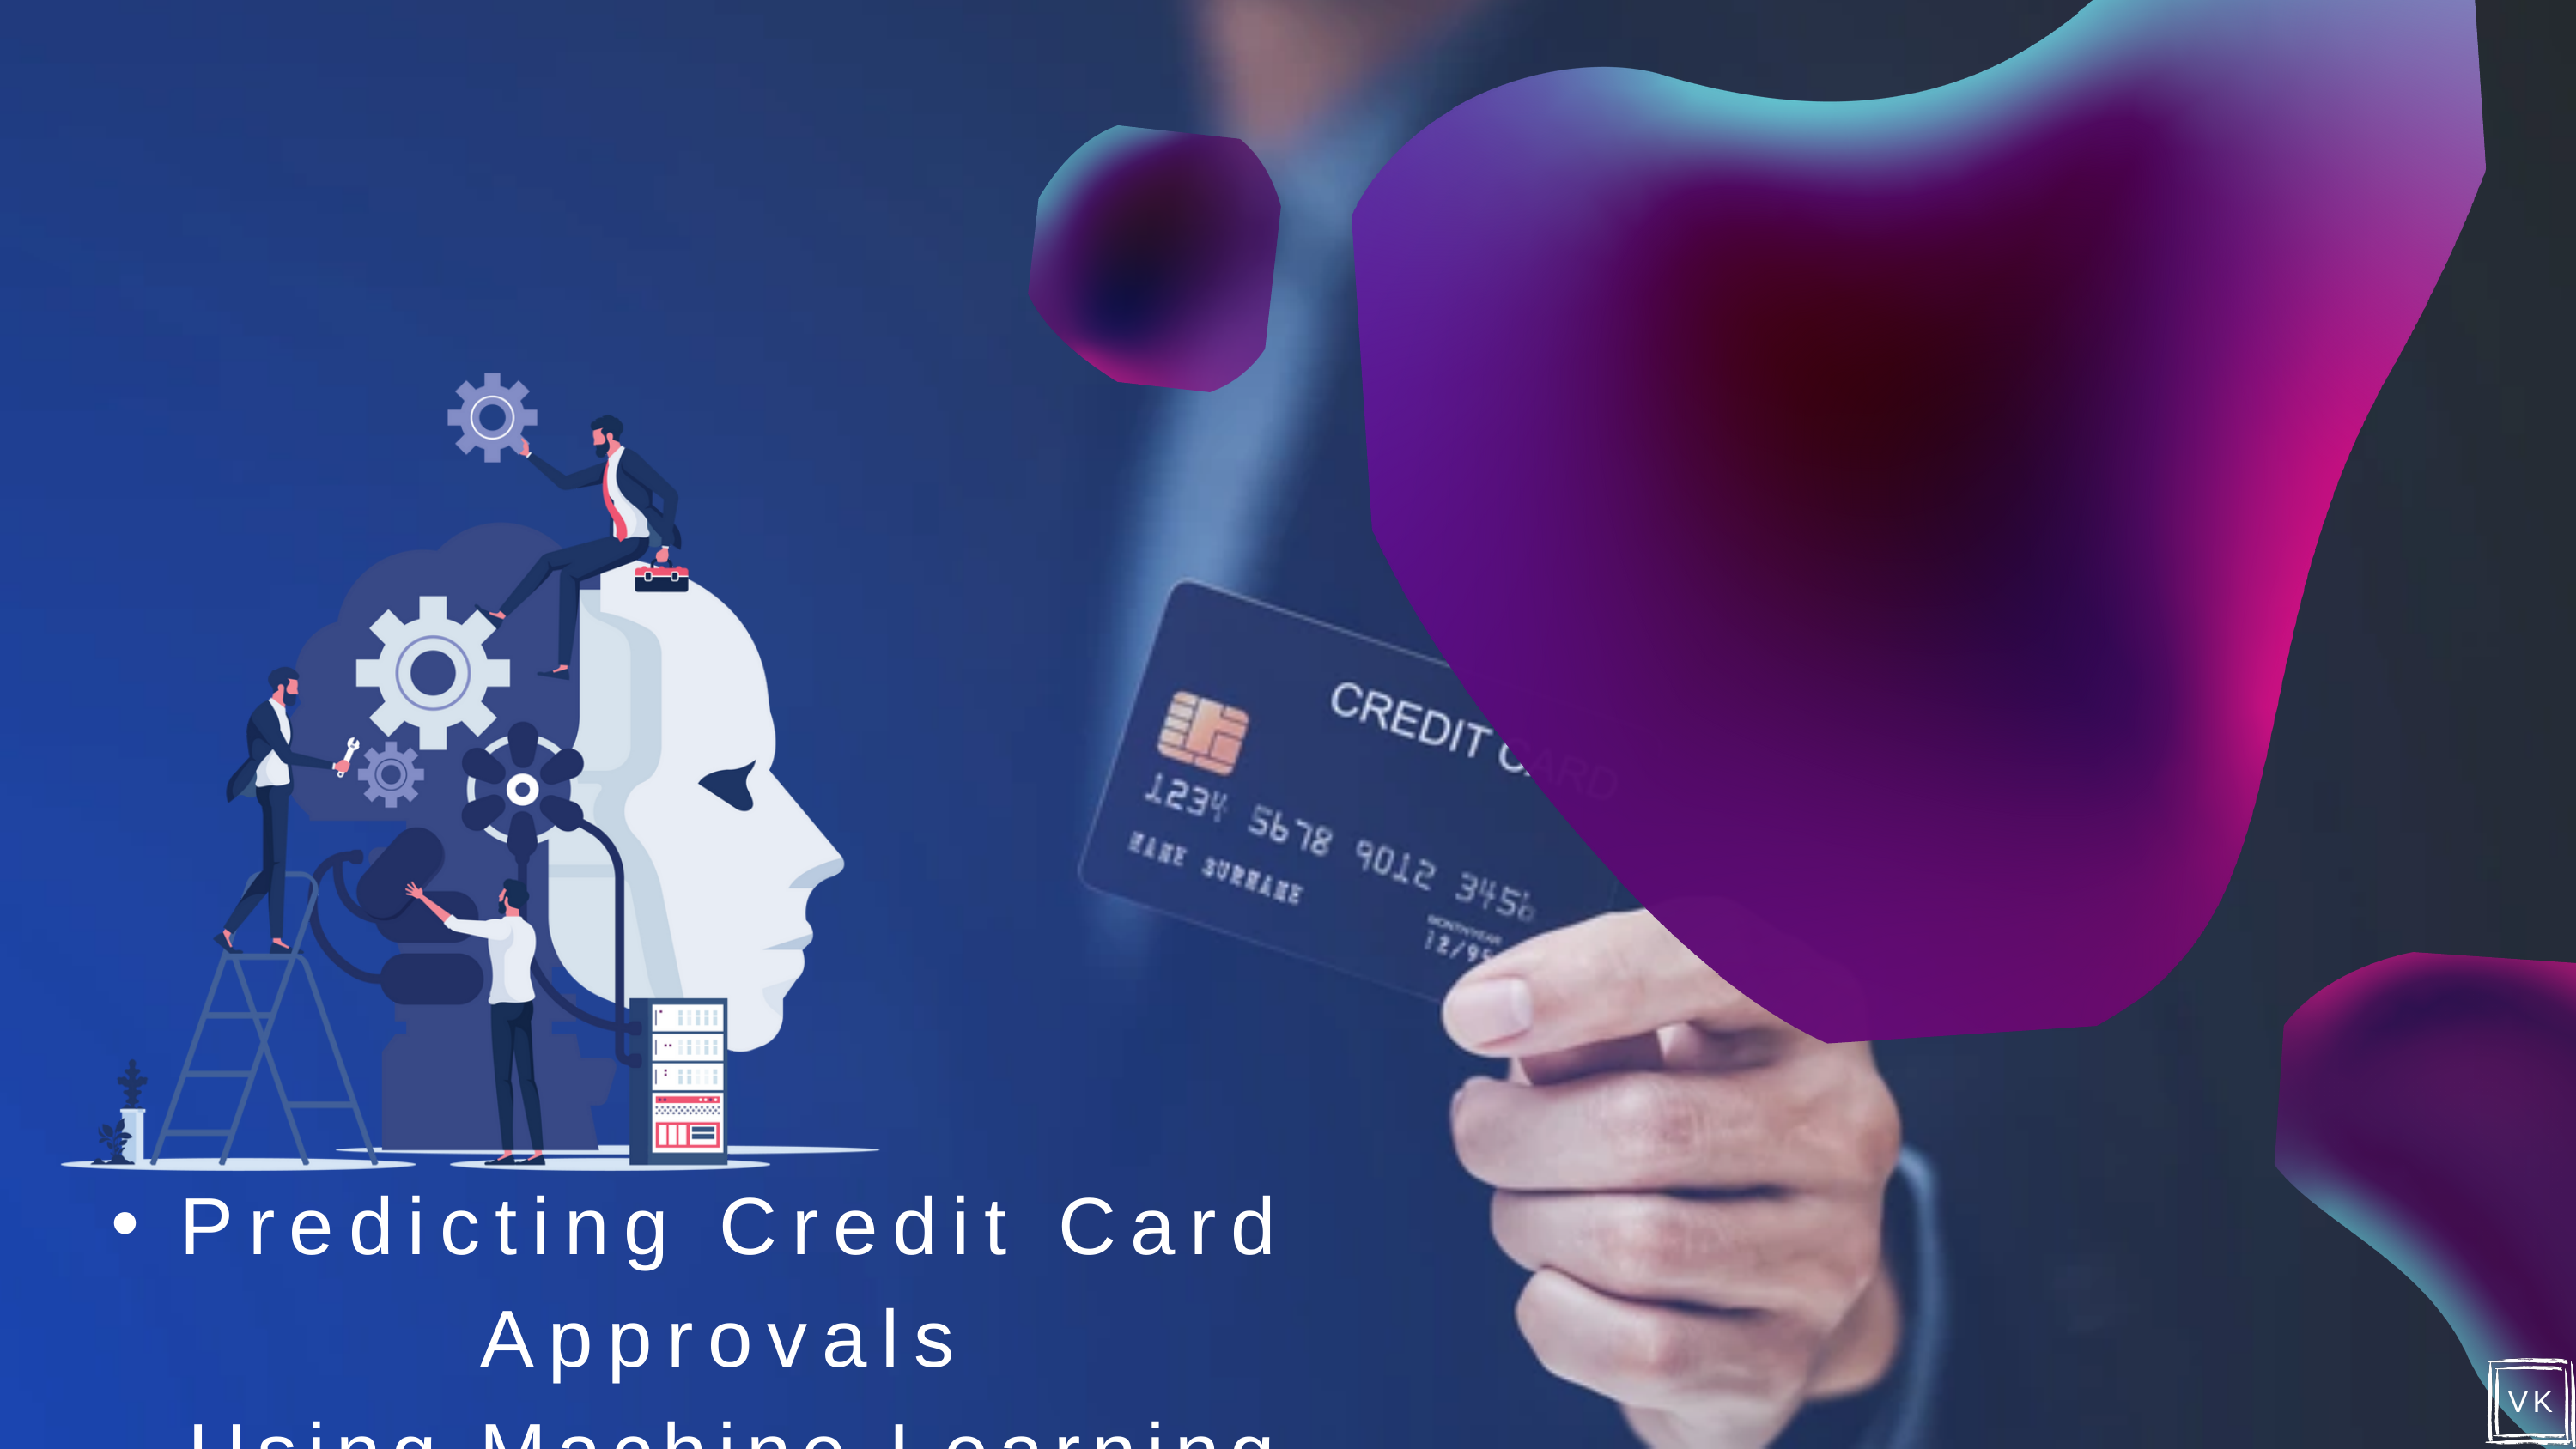

Predicting Credit Card Approvals
    Using Machine Learning

VK